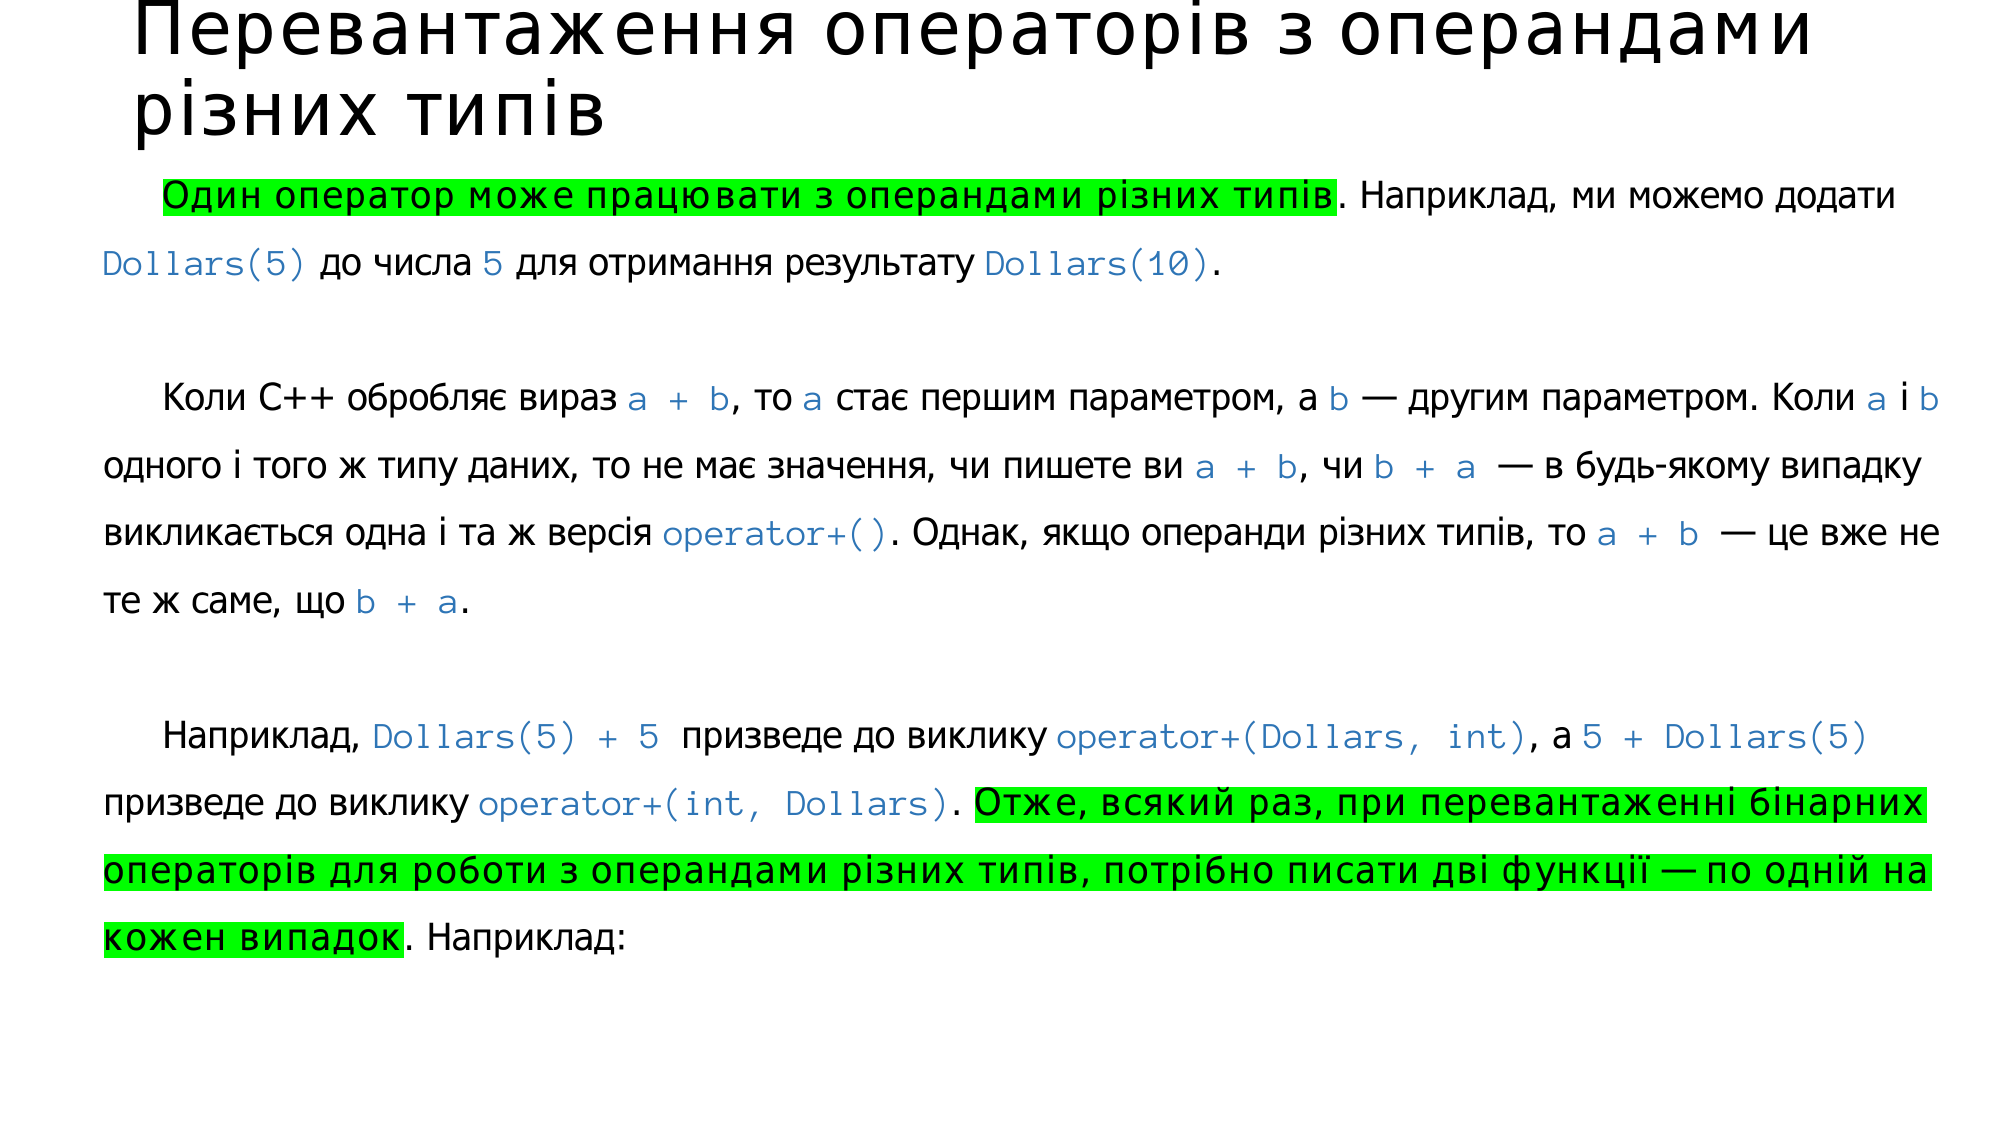

# Перевантаження операторів з операндами різних типів
Один оператор може працювати з операндами різних типів. Наприклад, ми можемо додати Dollars(5) до числа 5 для отримання результату Dollars(10).

Коли C++ обробляє вираз a + b, то a стає першим параметром, а b — другим параметром. Коли a і b одного і того ж типу даних, то не має значення, чи пишете ви a + b, чи b + a — в будь-якому випадку викликається одна і та ж версія operator+(). Однак, якщо операнди різних типів, то a + b — це вже не те ж саме, що b + a.

Наприклад, Dollars(5) + 5 призведе до виклику operator+(Dollars, int), а 5 + Dollars(5) призведе до виклику operator+(int, Dollars). Отже, всякий раз, при перевантаженні бінарних операторів для роботи з операндами різних типів, потрібно писати дві функції — по одній на кожен випадок. Наприклад: